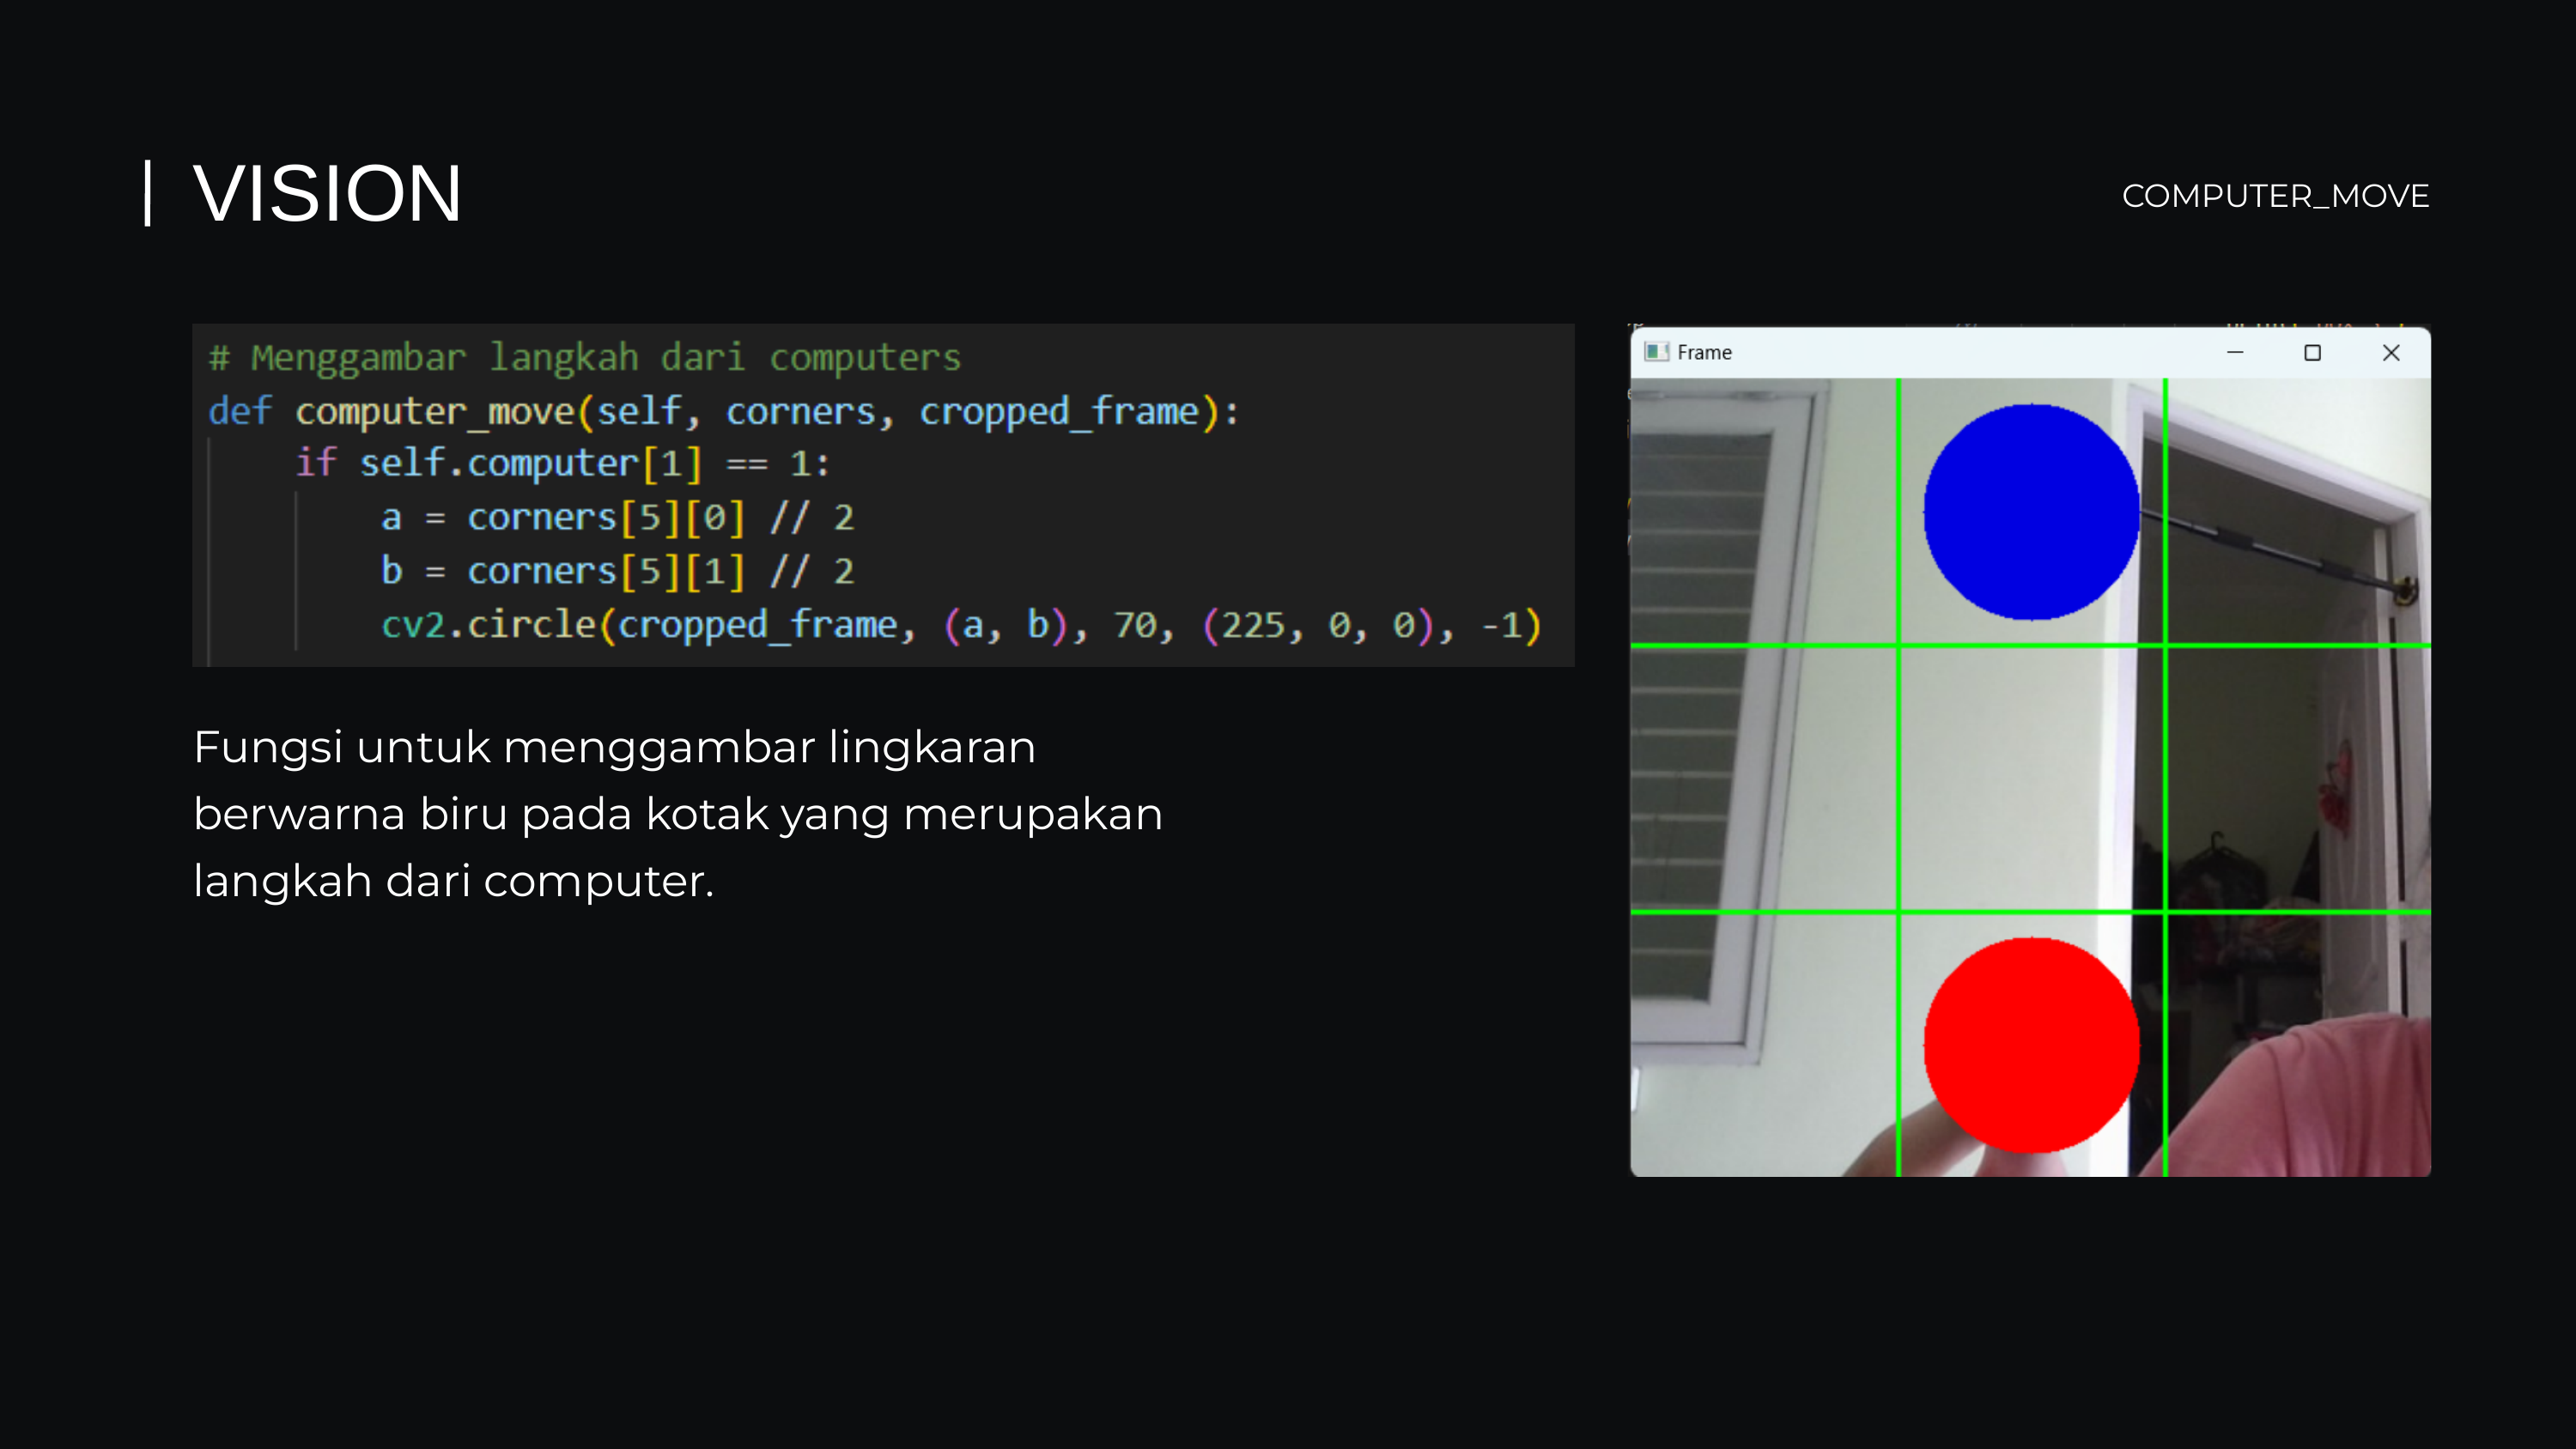

VISION

COMPUTER_MOVE

Fungsi untuk menggambar lingkaran berwarna biru pada kotak yang merupakan langkah dari computer.